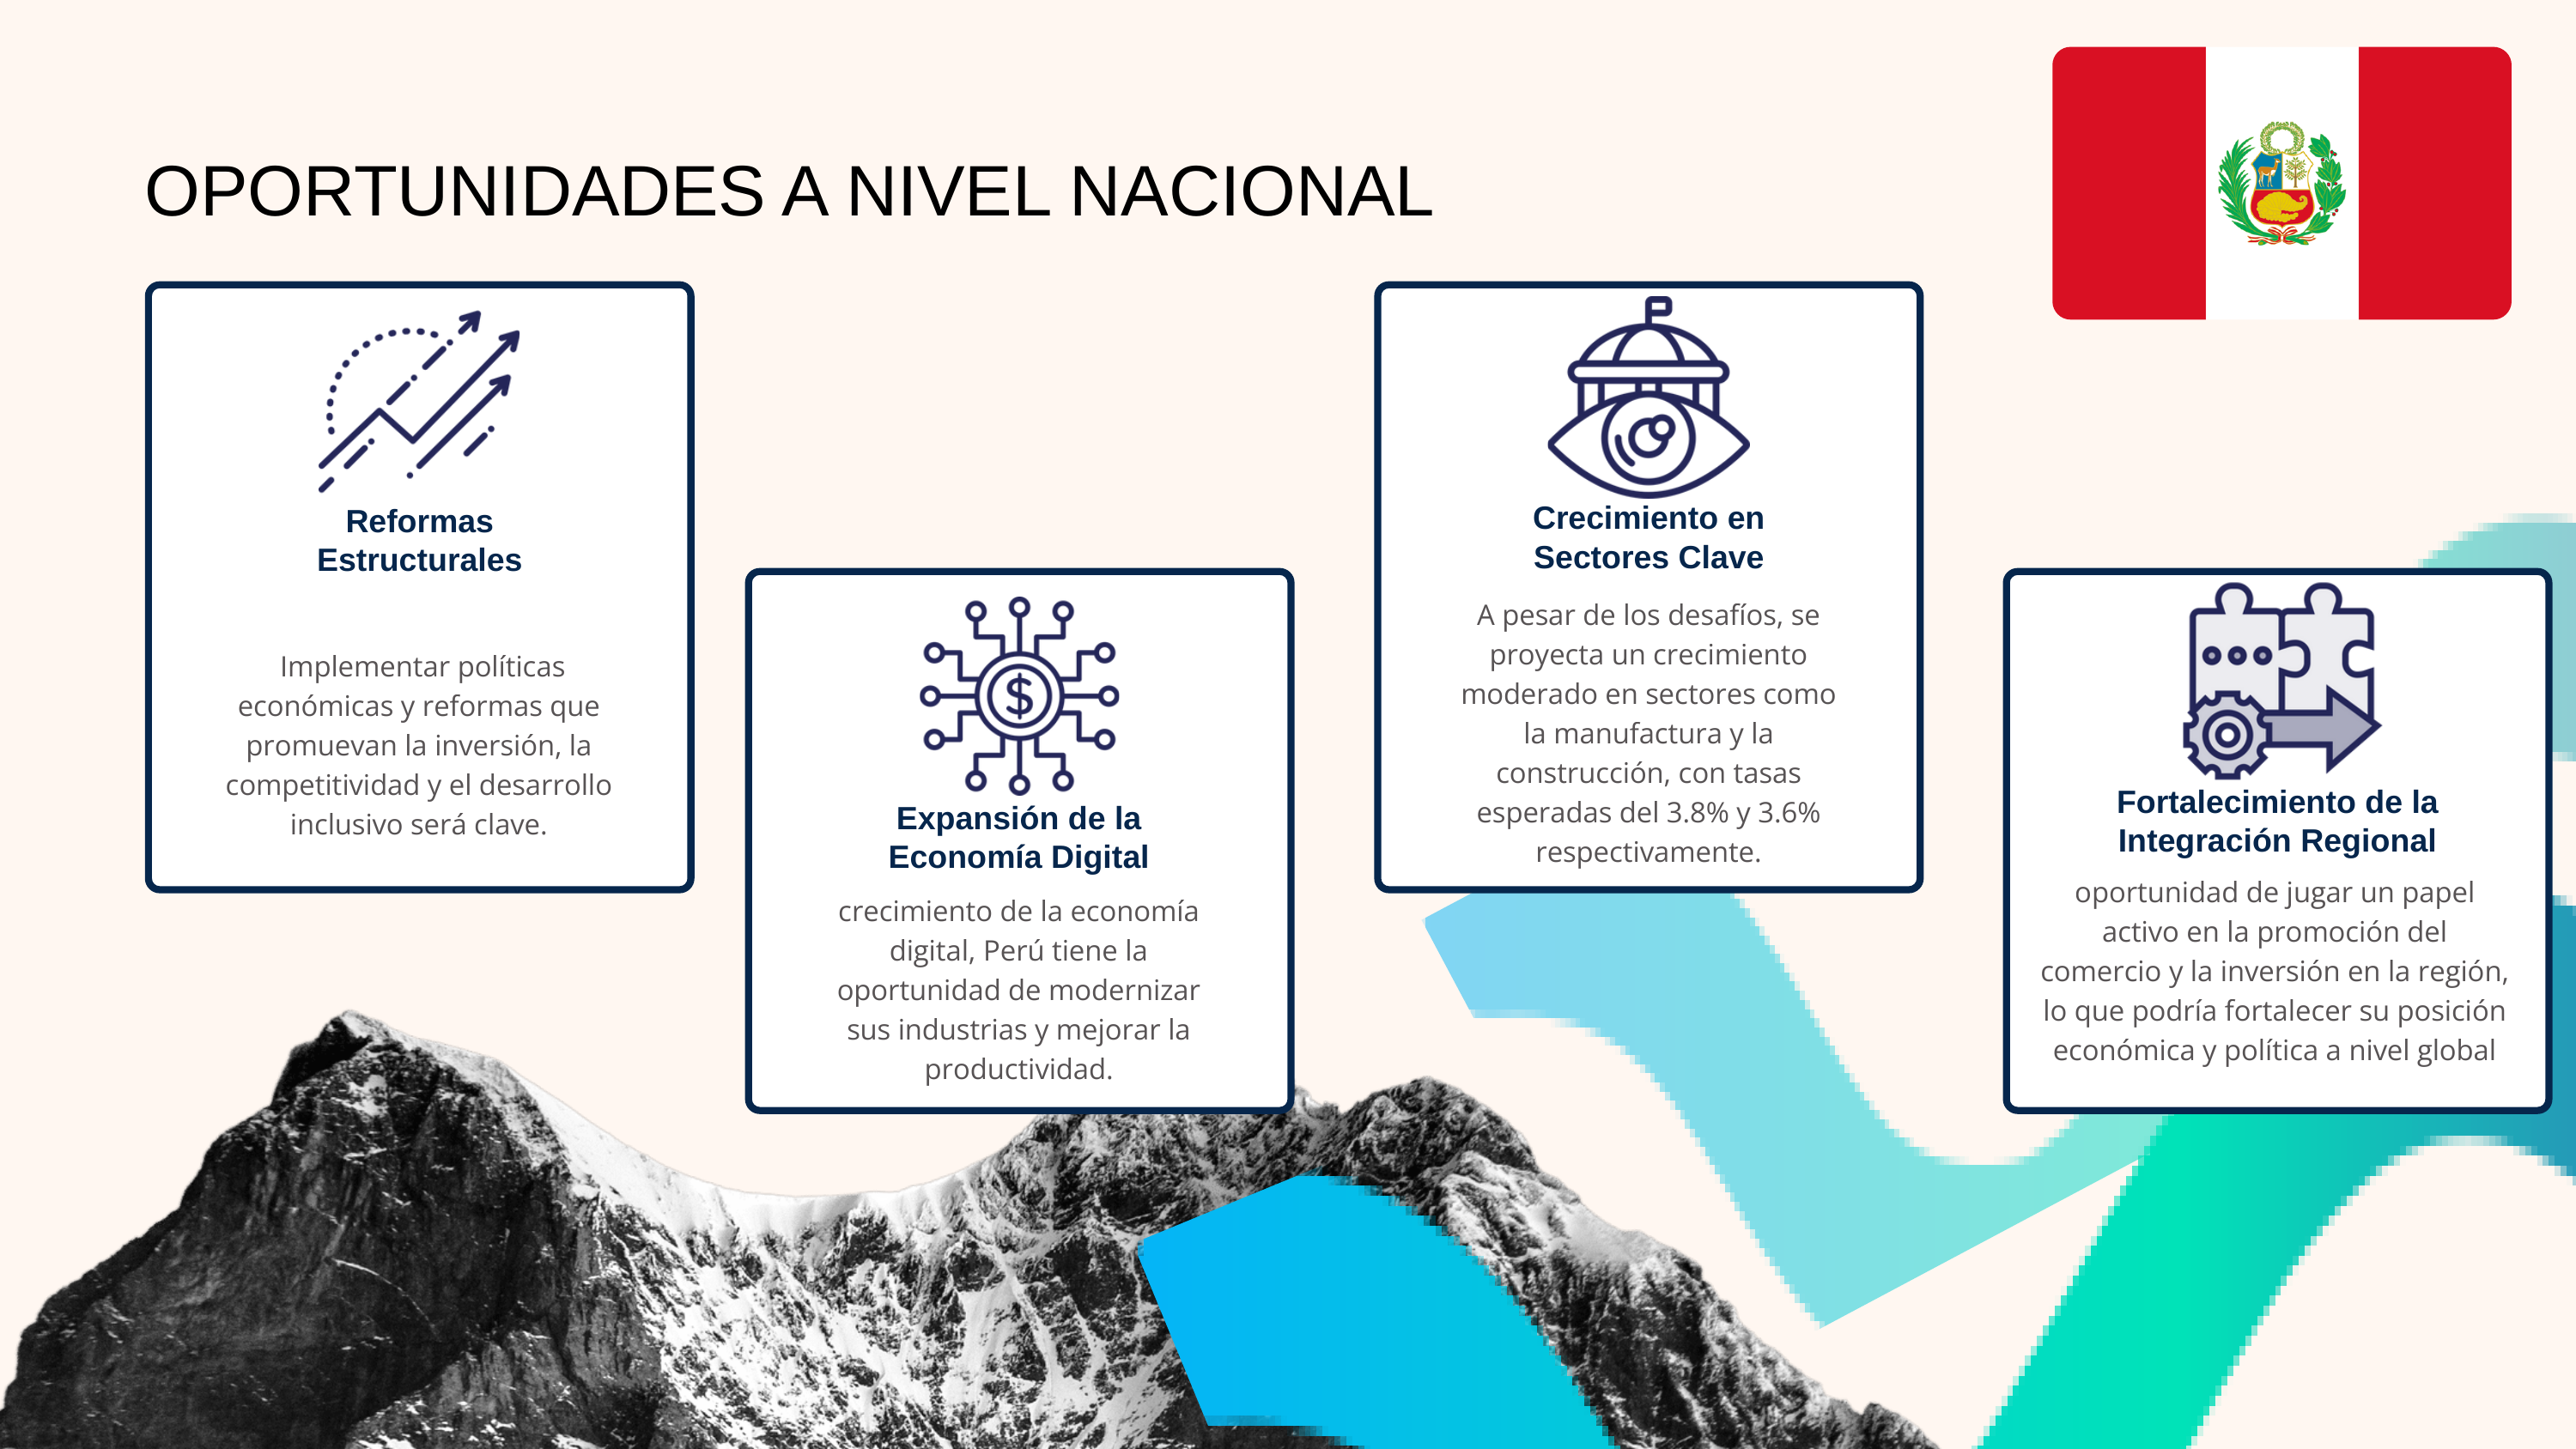

OPORTUNIDADES A NIVEL NACIONAL

Crecimiento en Sectores Clave
Reformas Estructurales

A pesar de los desafíos, se proyecta un crecimiento moderado en sectores como la manufactura y la construcción, con tasas esperadas del 3.8% y 3.6% respectivamente.

 Implementar políticas económicas y reformas que promuevan la inversión, la competitividad y el desarrollo inclusivo será clave.
Fortalecimiento de la Integración Regional
Expansión de la Economía Digital
oportunidad de jugar un papel activo en la promoción del comercio y la inversión en la región, lo que podría fortalecer su posición económica y política a nivel global​
crecimiento de la economía digital, Perú tiene la oportunidad de modernizar sus industrias y mejorar la productividad.